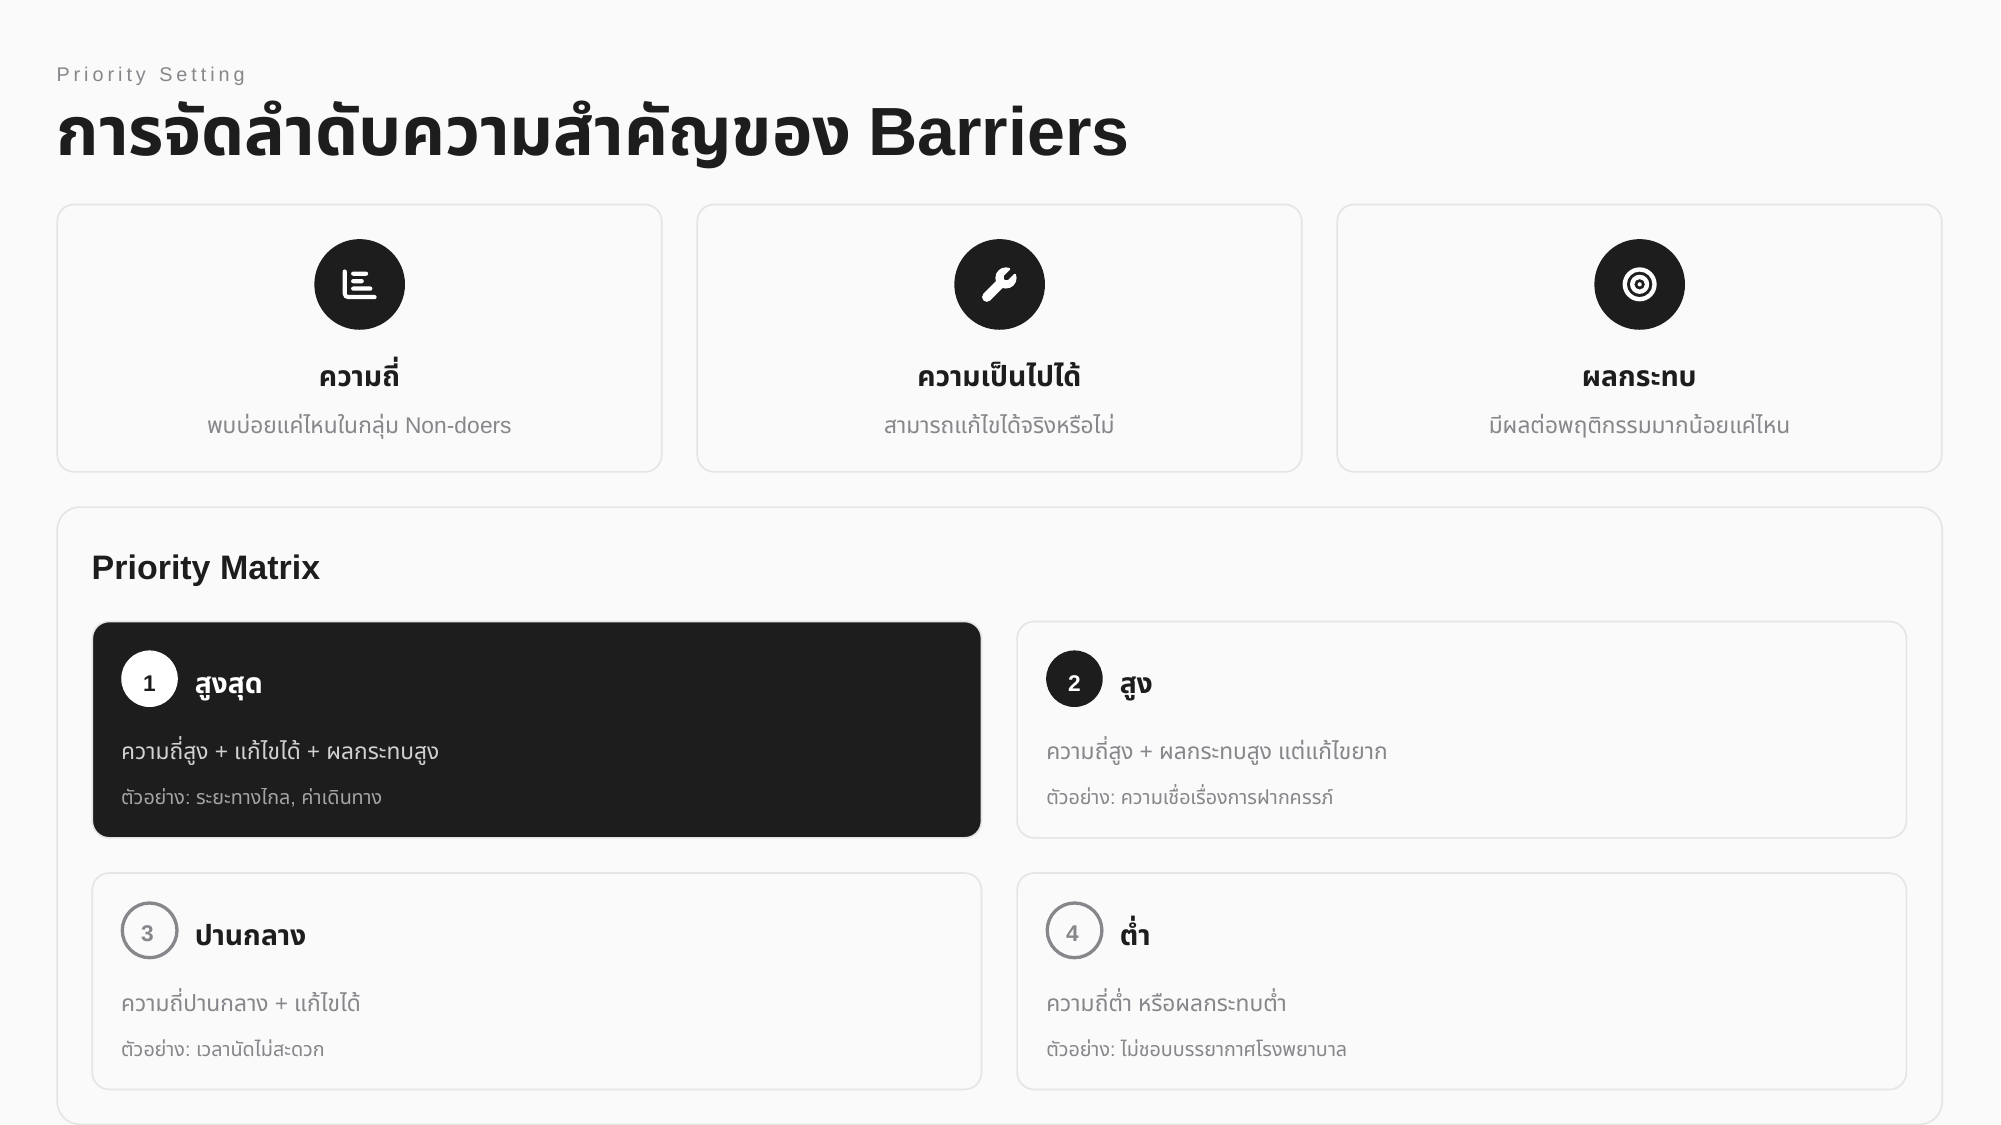

Priority Setting
การจัดลำดับความสำคัญของ Barriers

ความถี่
ความเป็นไปได้
ผลกระทบ
พบบ่อยแค่ไหนในกลุ่ม Non-doers
สามารถแก้ไขได้จริงหรือไม่
มีผลต่อพฤติกรรมมากน้อยแค่ไหน

Priority Matrix

1

2

สูงสุด
สูง
ความถี่สูง + แก้ไขได้ + ผลกระทบสูง
ความถี่สูง + ผลกระทบสูง แต่แก้ไขยาก
ตัวอย่าง: ระยะทางไกล, ค่าเดินทาง
ตัวอย่าง: ความเชื่อเรื่องการฝากครรภ์

3
4

ปานกลาง
ต่ำ
ความถี่ปานกลาง + แก้ไขได้
ความถี่ต่ำ หรือผลกระทบต่ำ
ตัวอย่าง: เวลานัดไม่สะดวก
ตัวอย่าง: ไม่ชอบบรรยากาศโรงพยาบาล